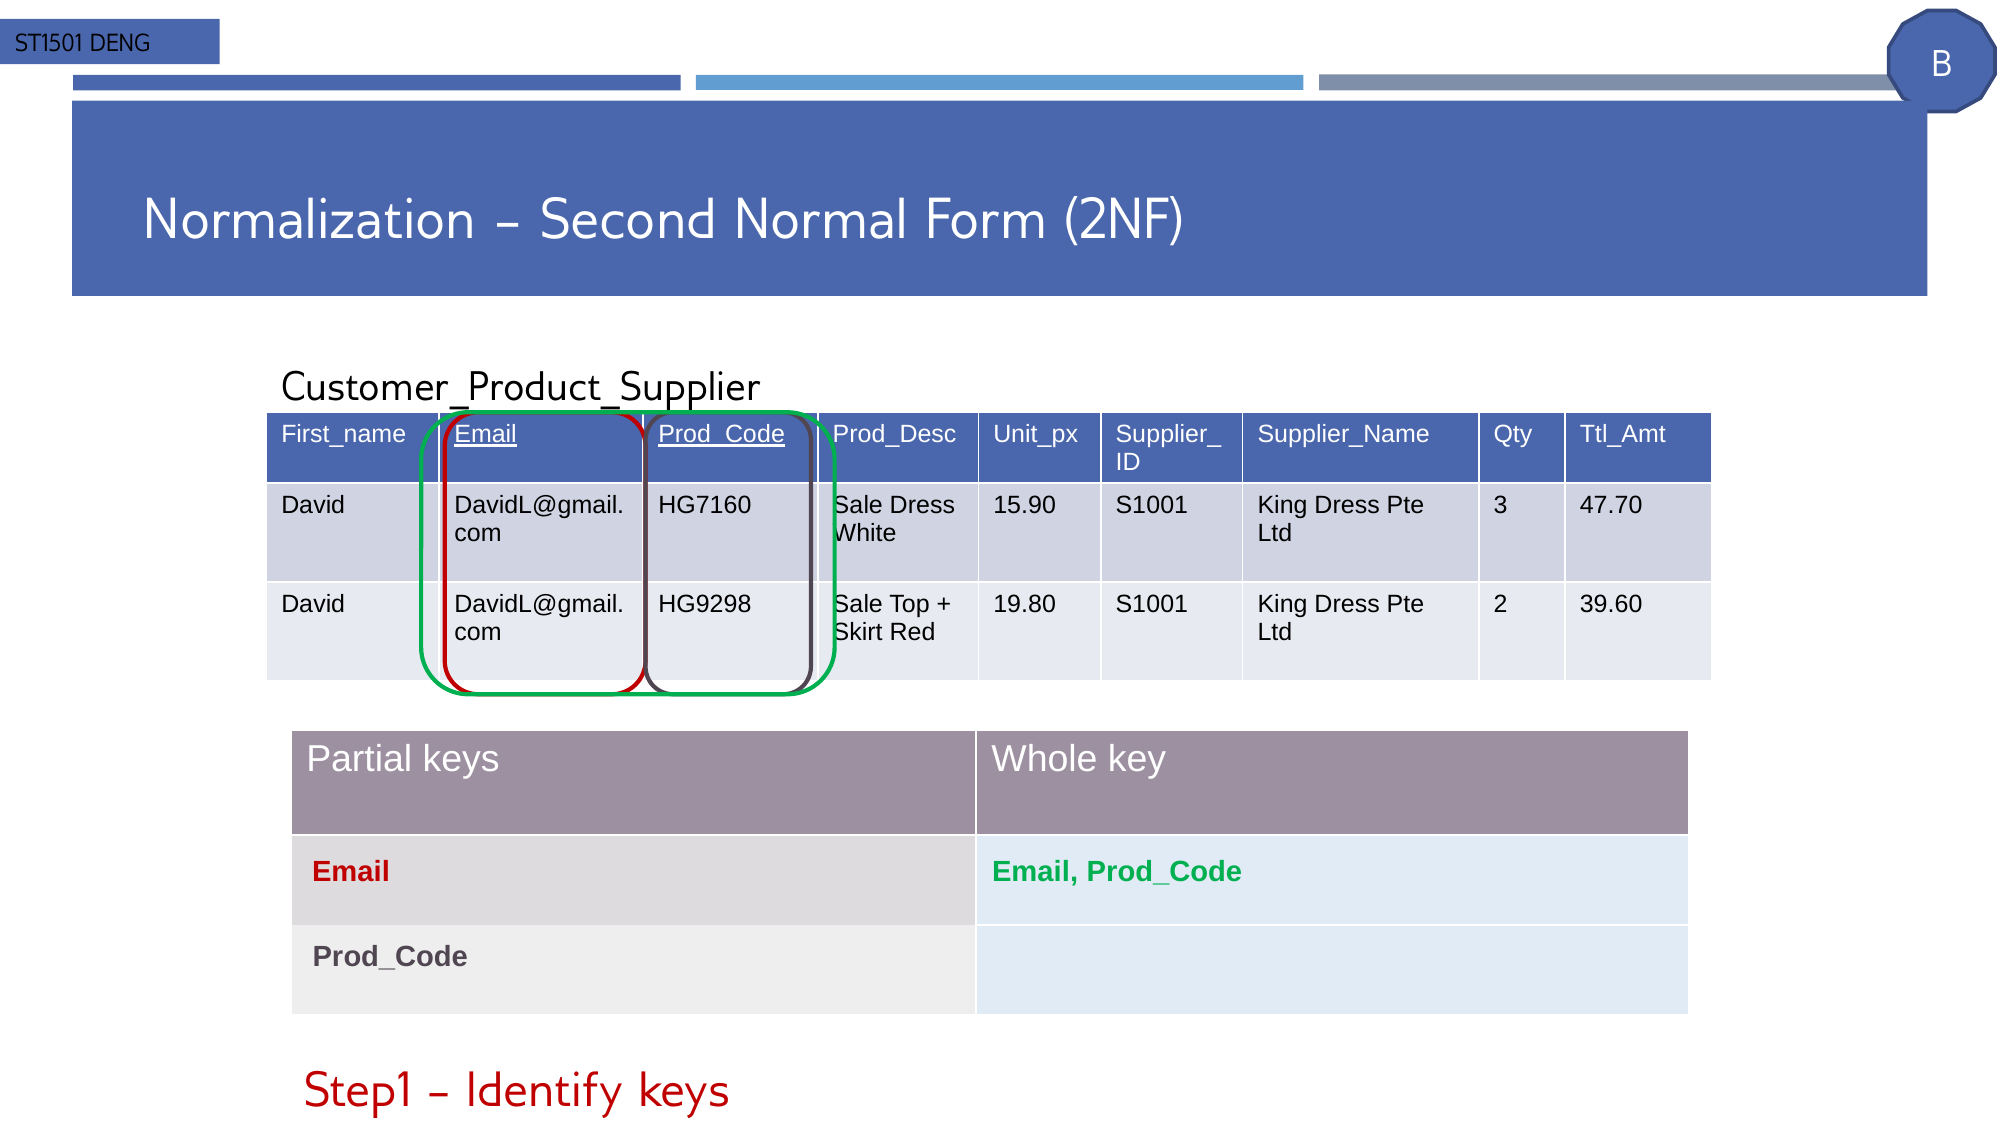

# Normalization – Second Normal Form (2NF)
Customer_Product_Supplier
| First\_name | Email | Prod\_Code | Prod\_Desc | Unit\_px | Supplier\_ID | Supplier\_Name | Qty | Ttl\_Amt |
| --- | --- | --- | --- | --- | --- | --- | --- | --- |
| David | DavidL@gmail.com | HG7160 | Sale Dress White | 15.90 | S1001 | King Dress Pte Ltd | 3 | 47.70 |
| David | DavidL@gmail.com | HG9298 | Sale Top + Skirt Red | 19.80 | S1001 | King Dress Pte Ltd | 2 | 39.60 |

| Partial keys | Whole key |
| --- | --- |
|  |  |
|  |  |
|  |  |
Email
Email, Prod_Code
Prod_Code
Step1 – Identify keys